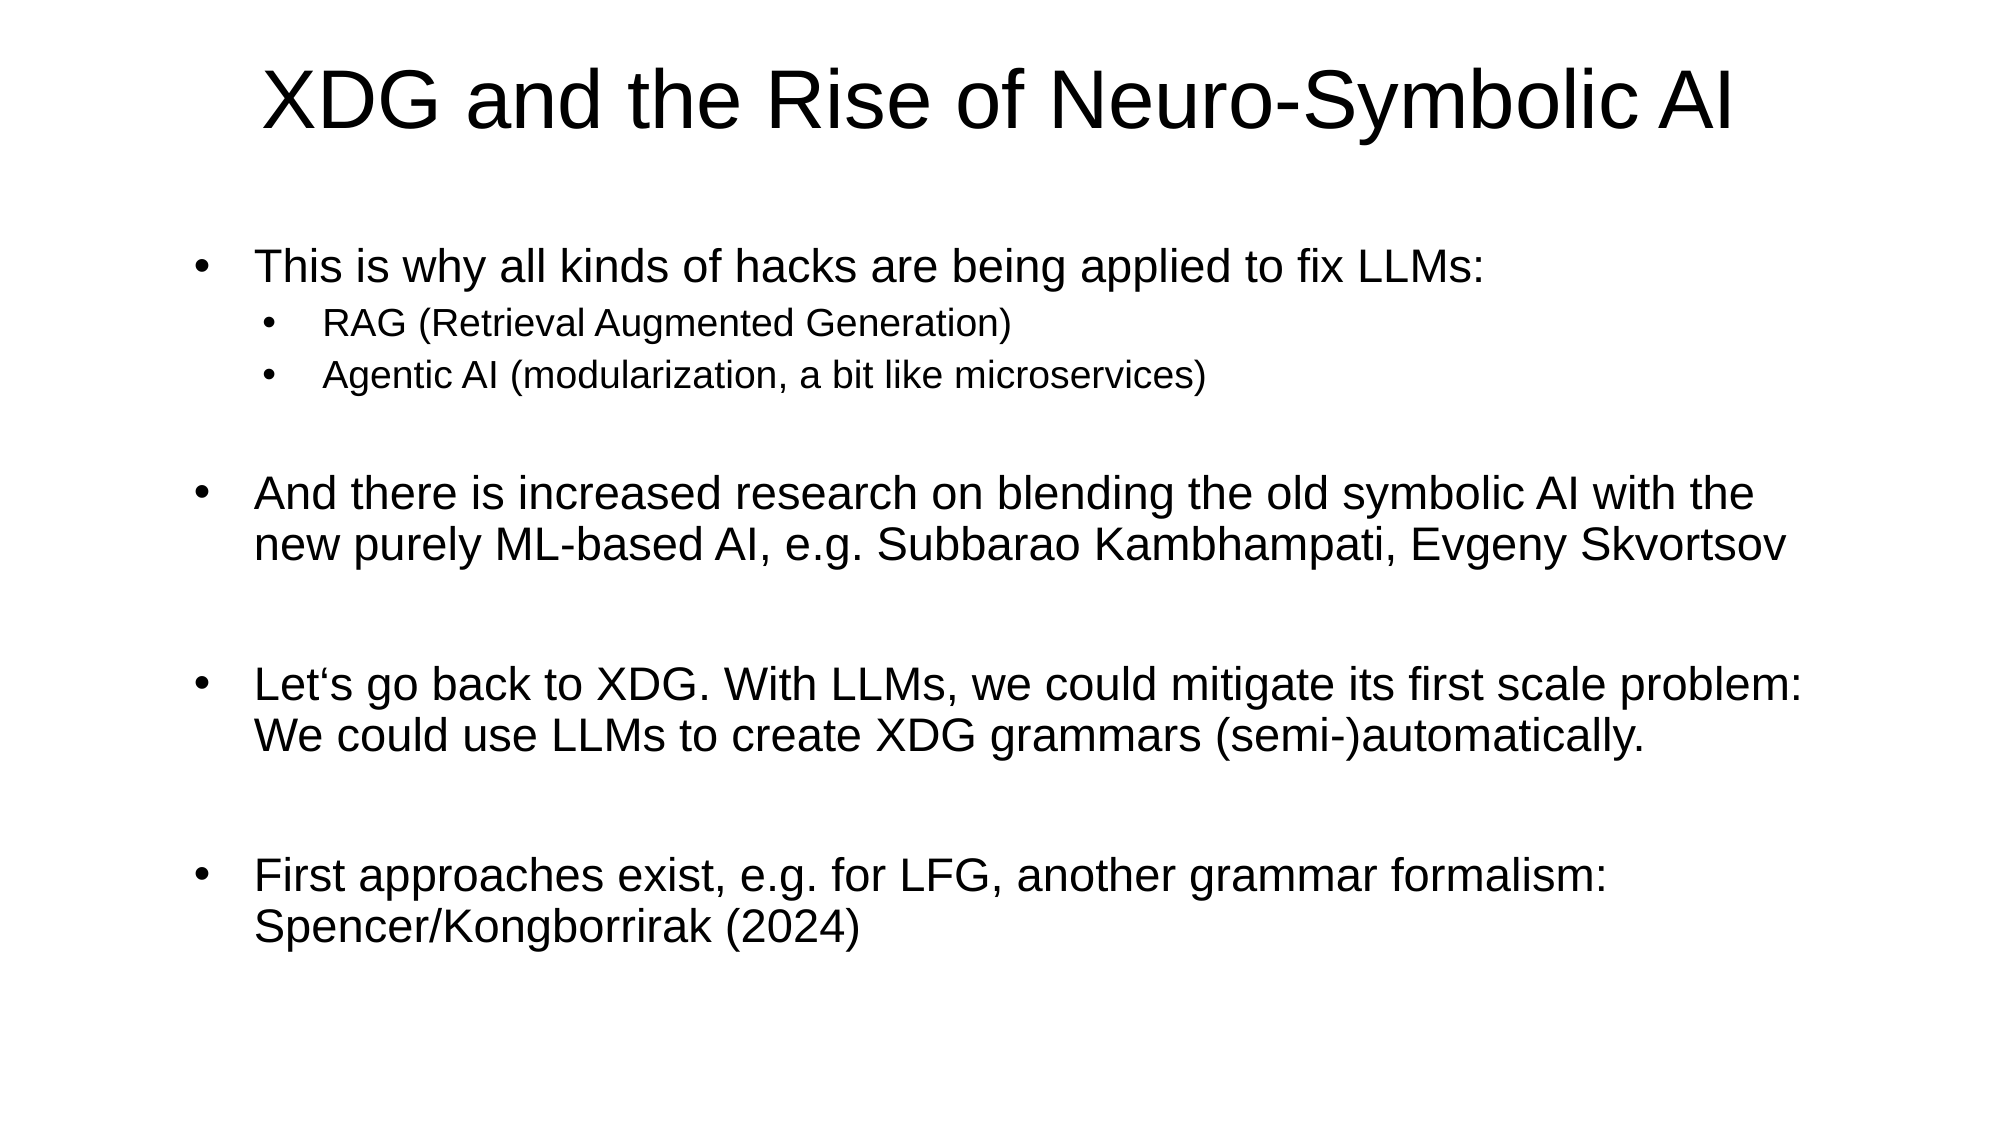

# XDG and the Rise of Neuro-Symbolic AI
This is why all kinds of hacks are being applied to fix LLMs:
RAG (Retrieval Augmented Generation)
Agentic AI (modularization, a bit like microservices)

And there is increased research on blending the old symbolic AI with the new purely ML-based AI, e.g. Subbarao Kambhampati, Evgeny Skvortsov

Let‘s go back to XDG. With LLMs, we could mitigate its first scale problem: We could use LLMs to create XDG grammars (semi-)automatically.

First approaches exist, e.g. for LFG, another grammar formalism: Spencer/Kongborrirak (2024)